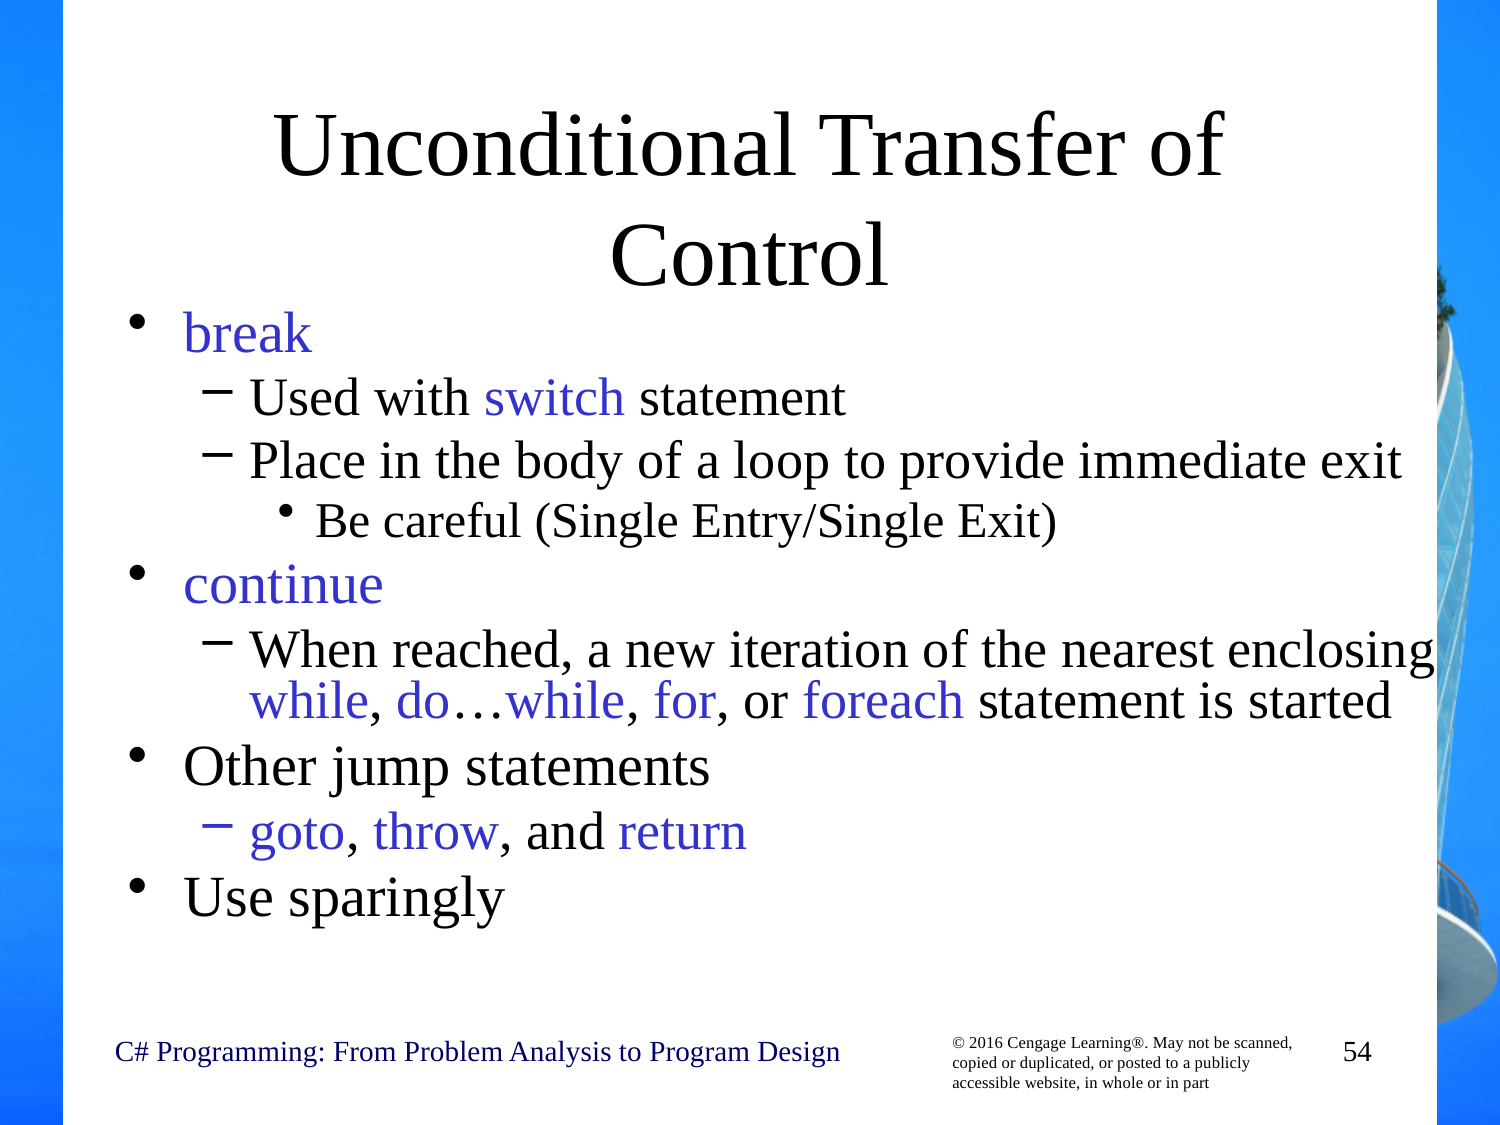

# Unconditional Transfer of Control
break
Used with switch statement
Place in the body of a loop to provide immediate exit
Be careful (Single Entry/Single Exit)
continue
When reached, a new iteration of the nearest enclosing while, do…while, for, or foreach statement is started
Other jump statements
goto, throw, and return
Use sparingly
C# Programming: From Problem Analysis to Program Design

54